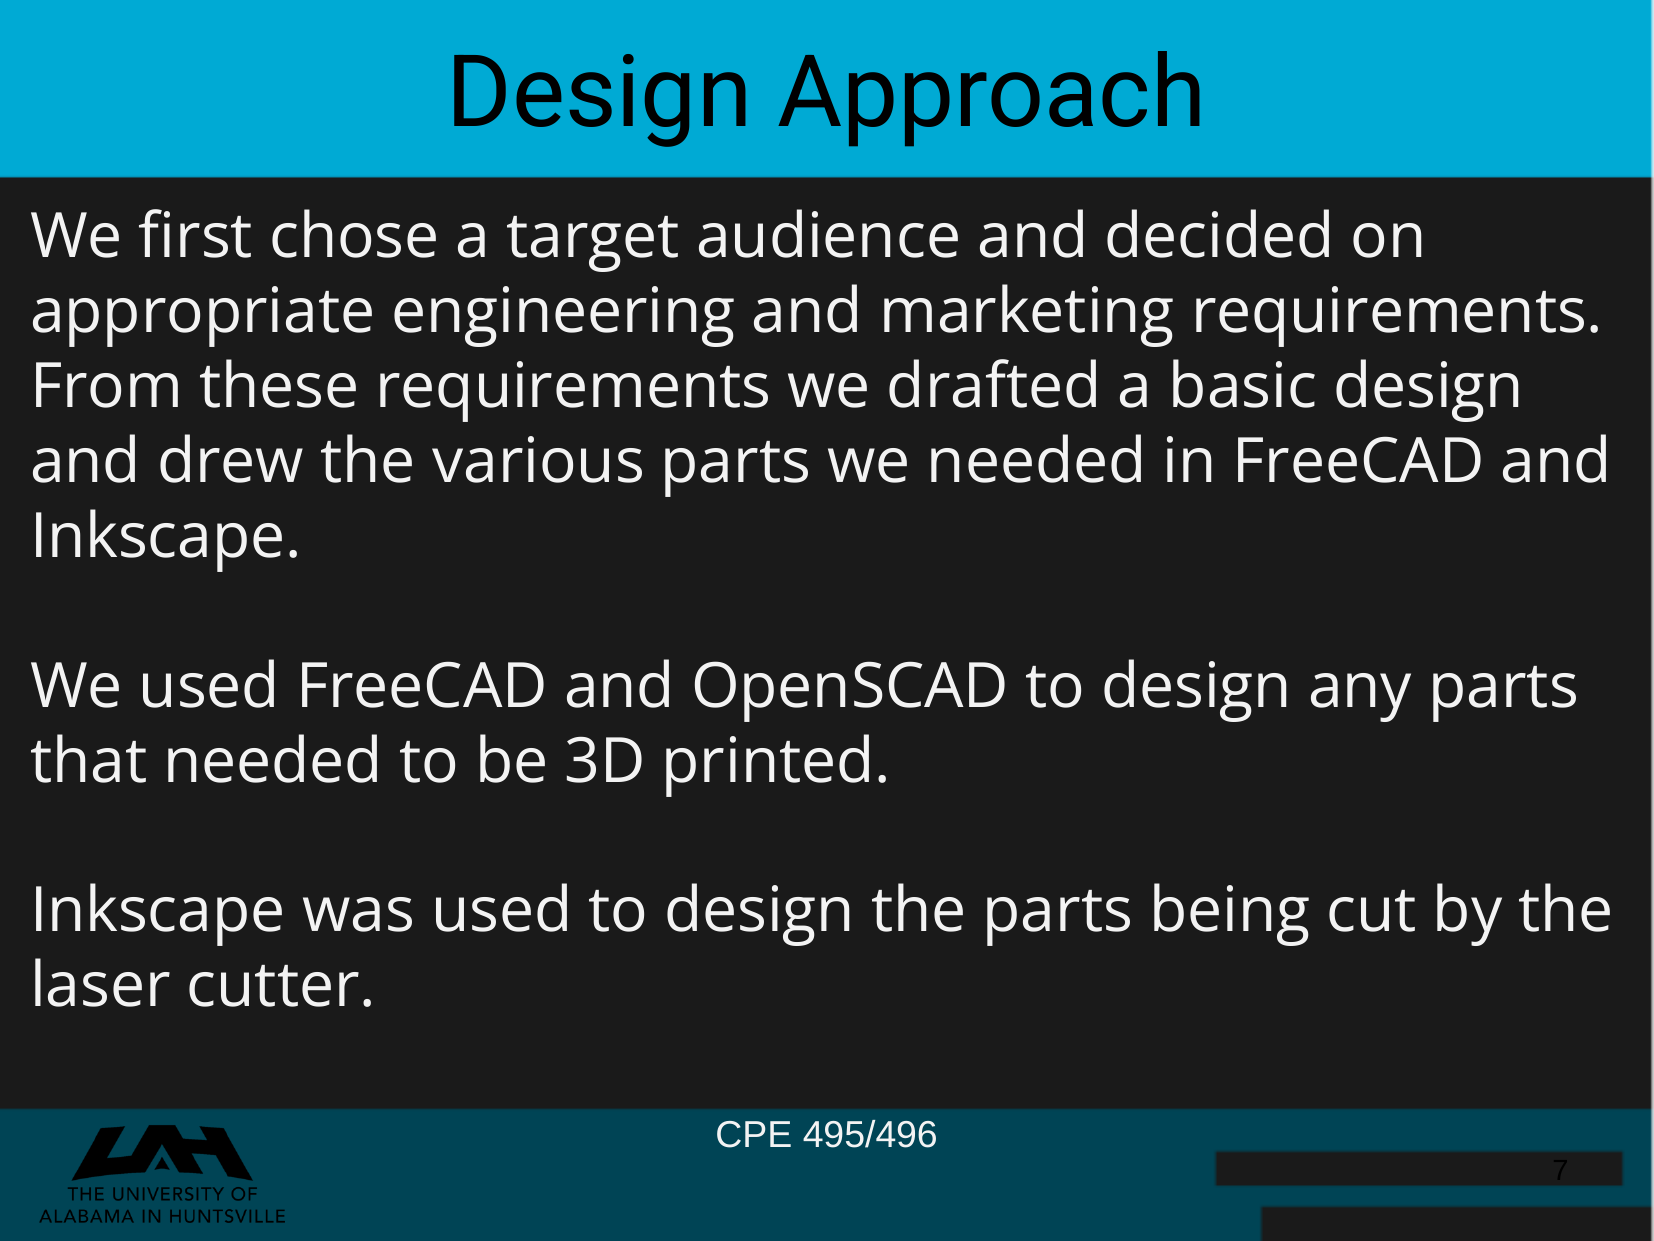

Design Approach
We first chose a target audience and decided on appropriate engineering and marketing requirements. From these requirements we drafted a basic design and drew the various parts we needed in FreeCAD and Inkscape.

We used FreeCAD and OpenSCAD to design any parts that needed to be 3D printed.

Inkscape was used to design the parts being cut by the laser cutter.
7